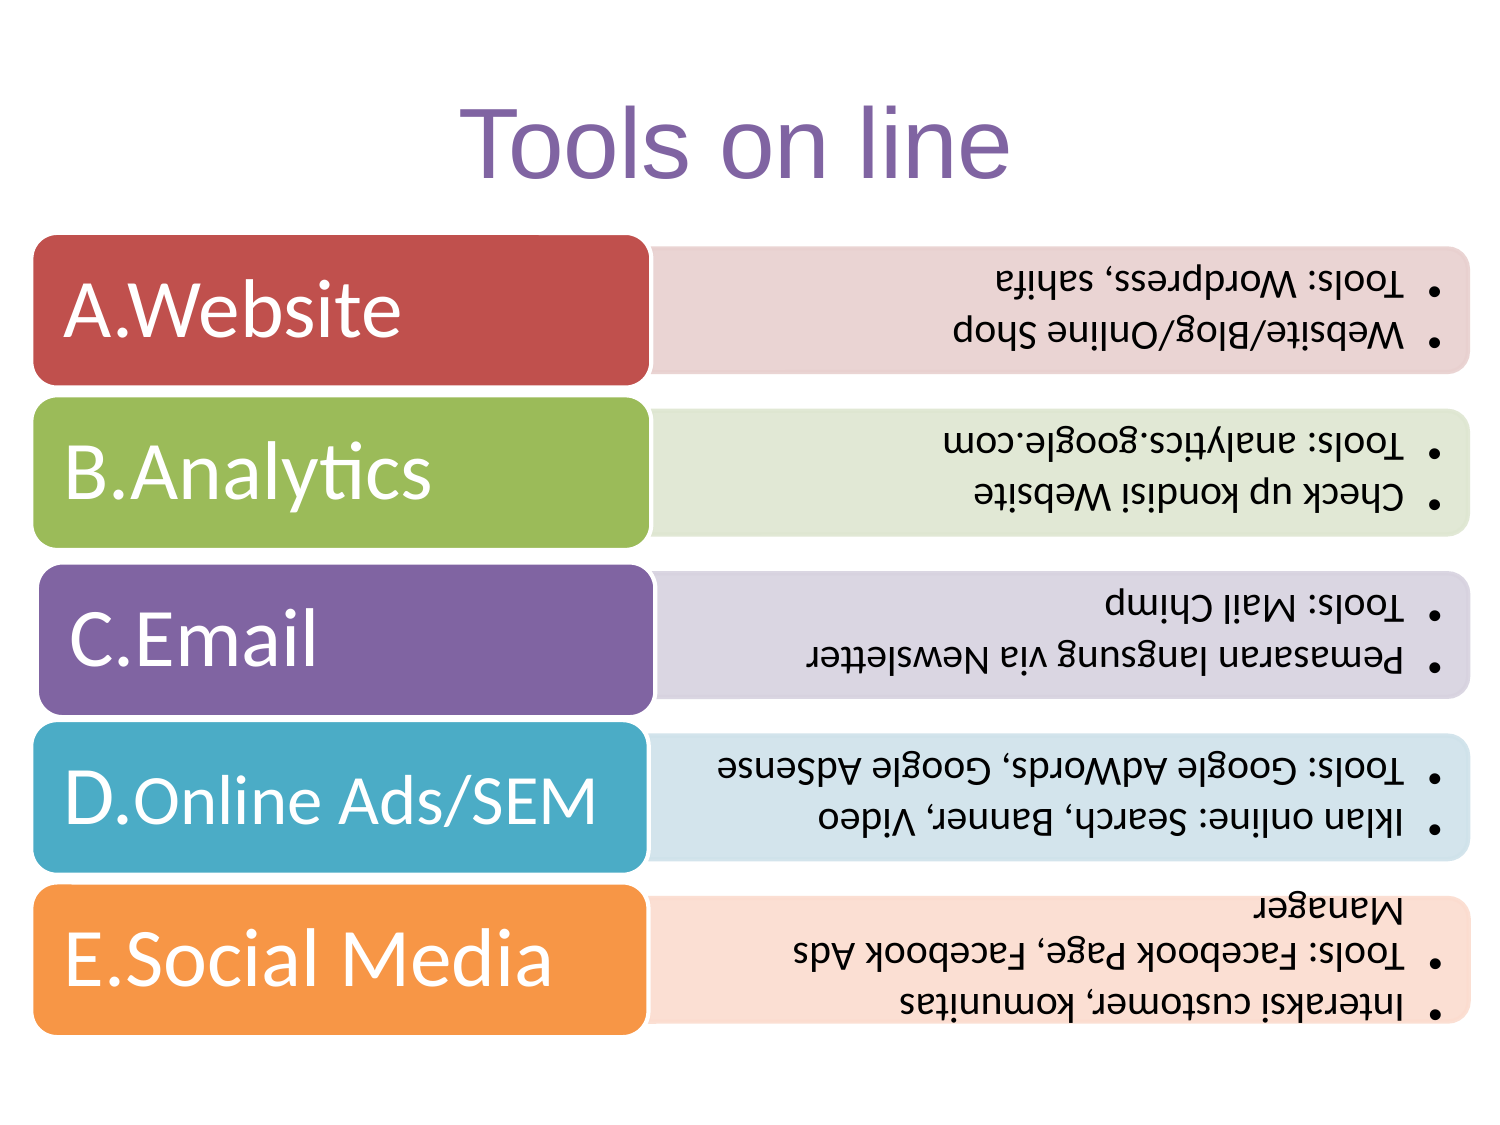

# Tools on line
Website/Blog/Online Shop
Tools: Wordpress, sahifa
A.Website
Check up kondisi Website
Tools: analytics.google.com
B.Analytics
Pemasaran langsung via Newsletter
Tools: Mail Chimp
C.Email
Iklan online: Search, Banner, Video
Tools: Google AdWords, Google AdSense
D.Online Ads/SEM
Interaksi customer, komunitas
Tools: Facebook Page, Facebook Ads Manager
E.Social Media